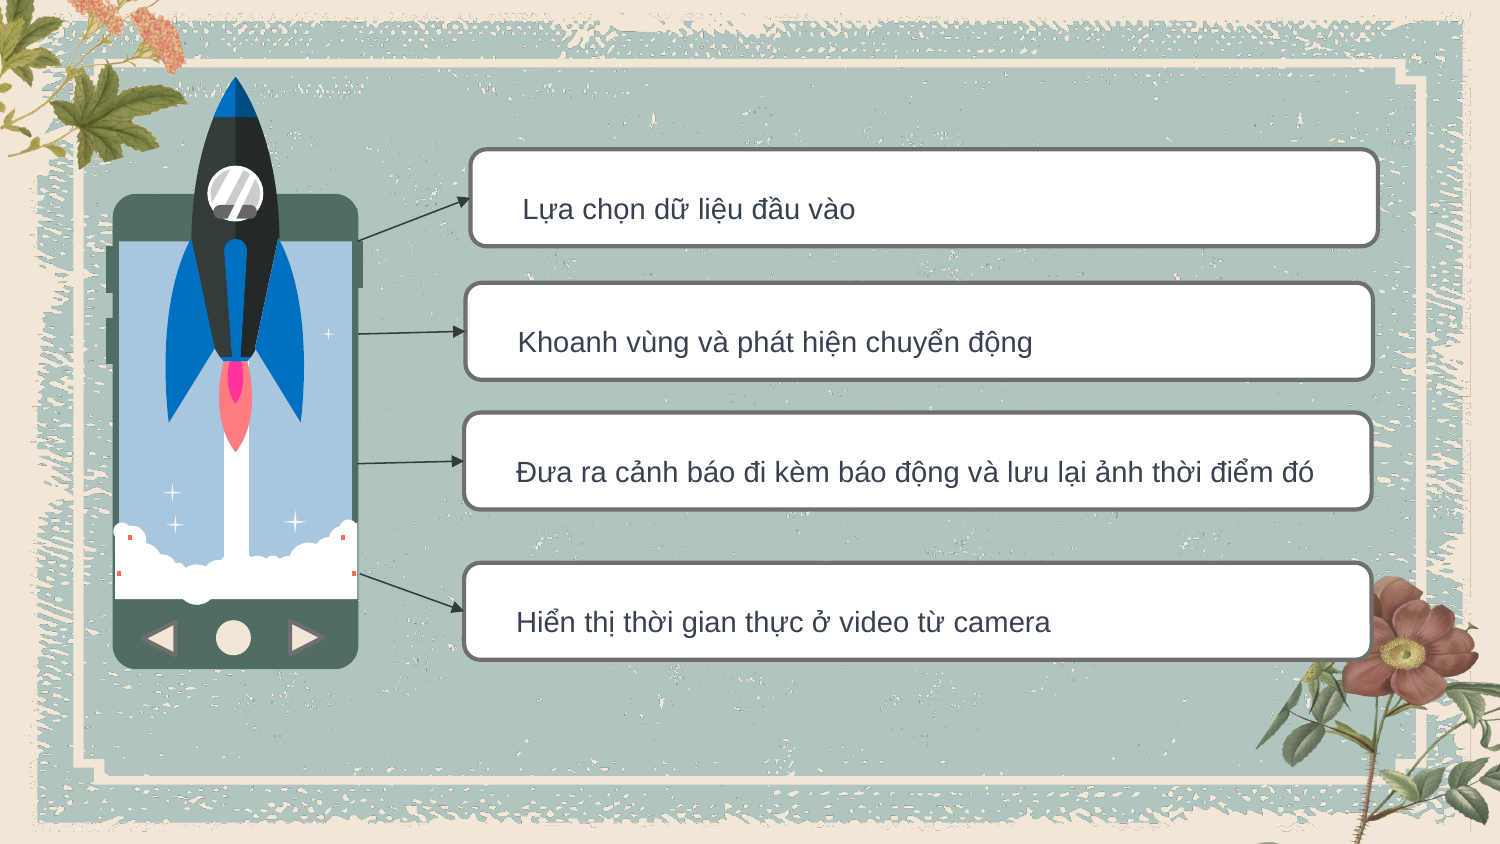

Lựa chọn dữ liệu đầu vào

Khoanh vùng và phát hiện chuyển động

Đưa ra cảnh báo đi kèm báo động và lưu lại ảnh thời điểm đó

Hiển thị thời gian thực ở video từ camera